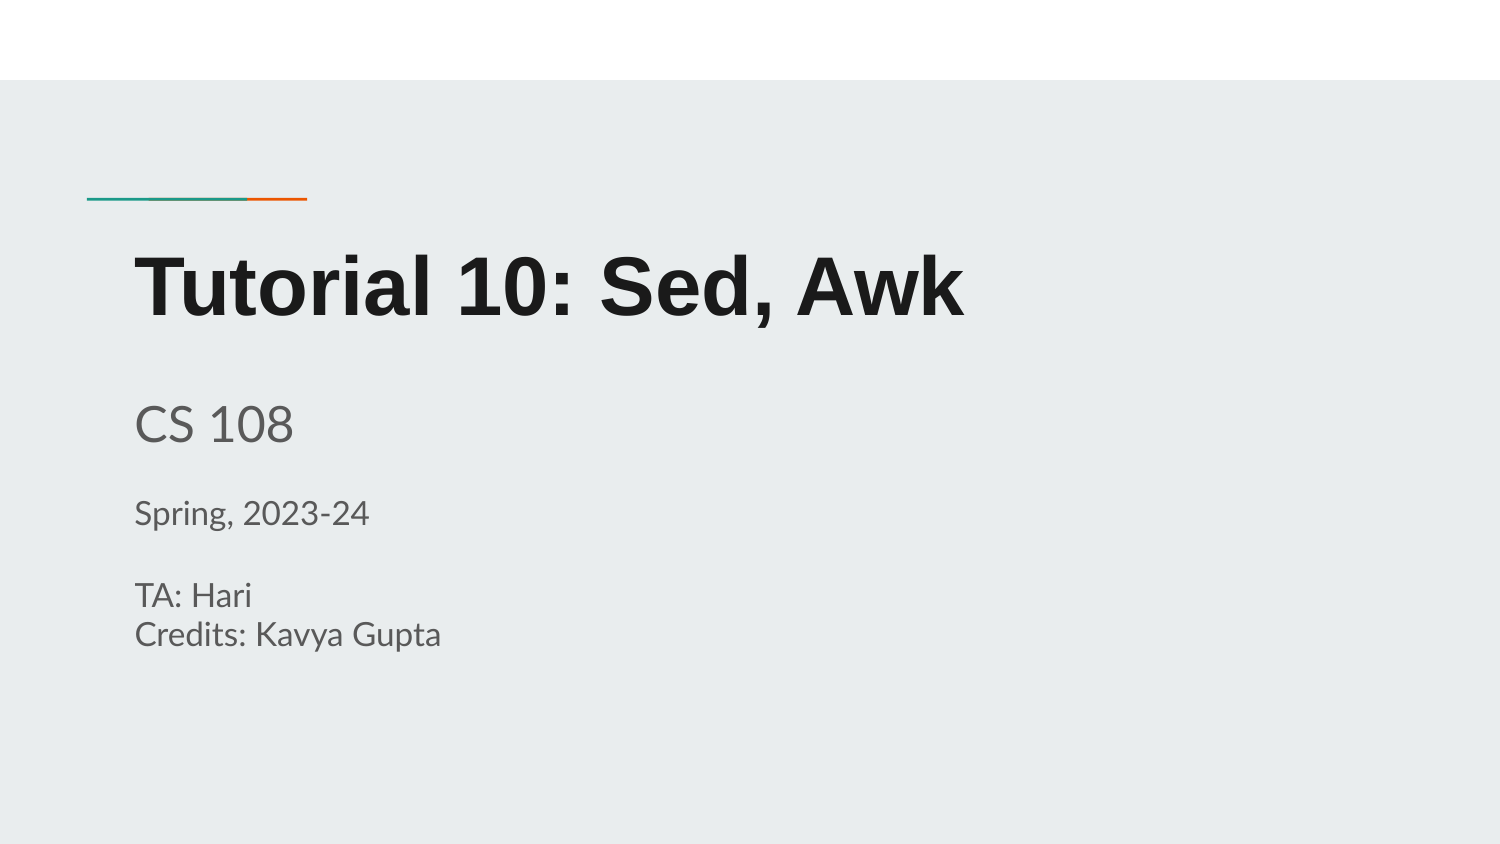

# Tutorial 10: Sed, Awk
CS 108

Spring, 2023-24
TA: Hari
Credits: Kavya Gupta